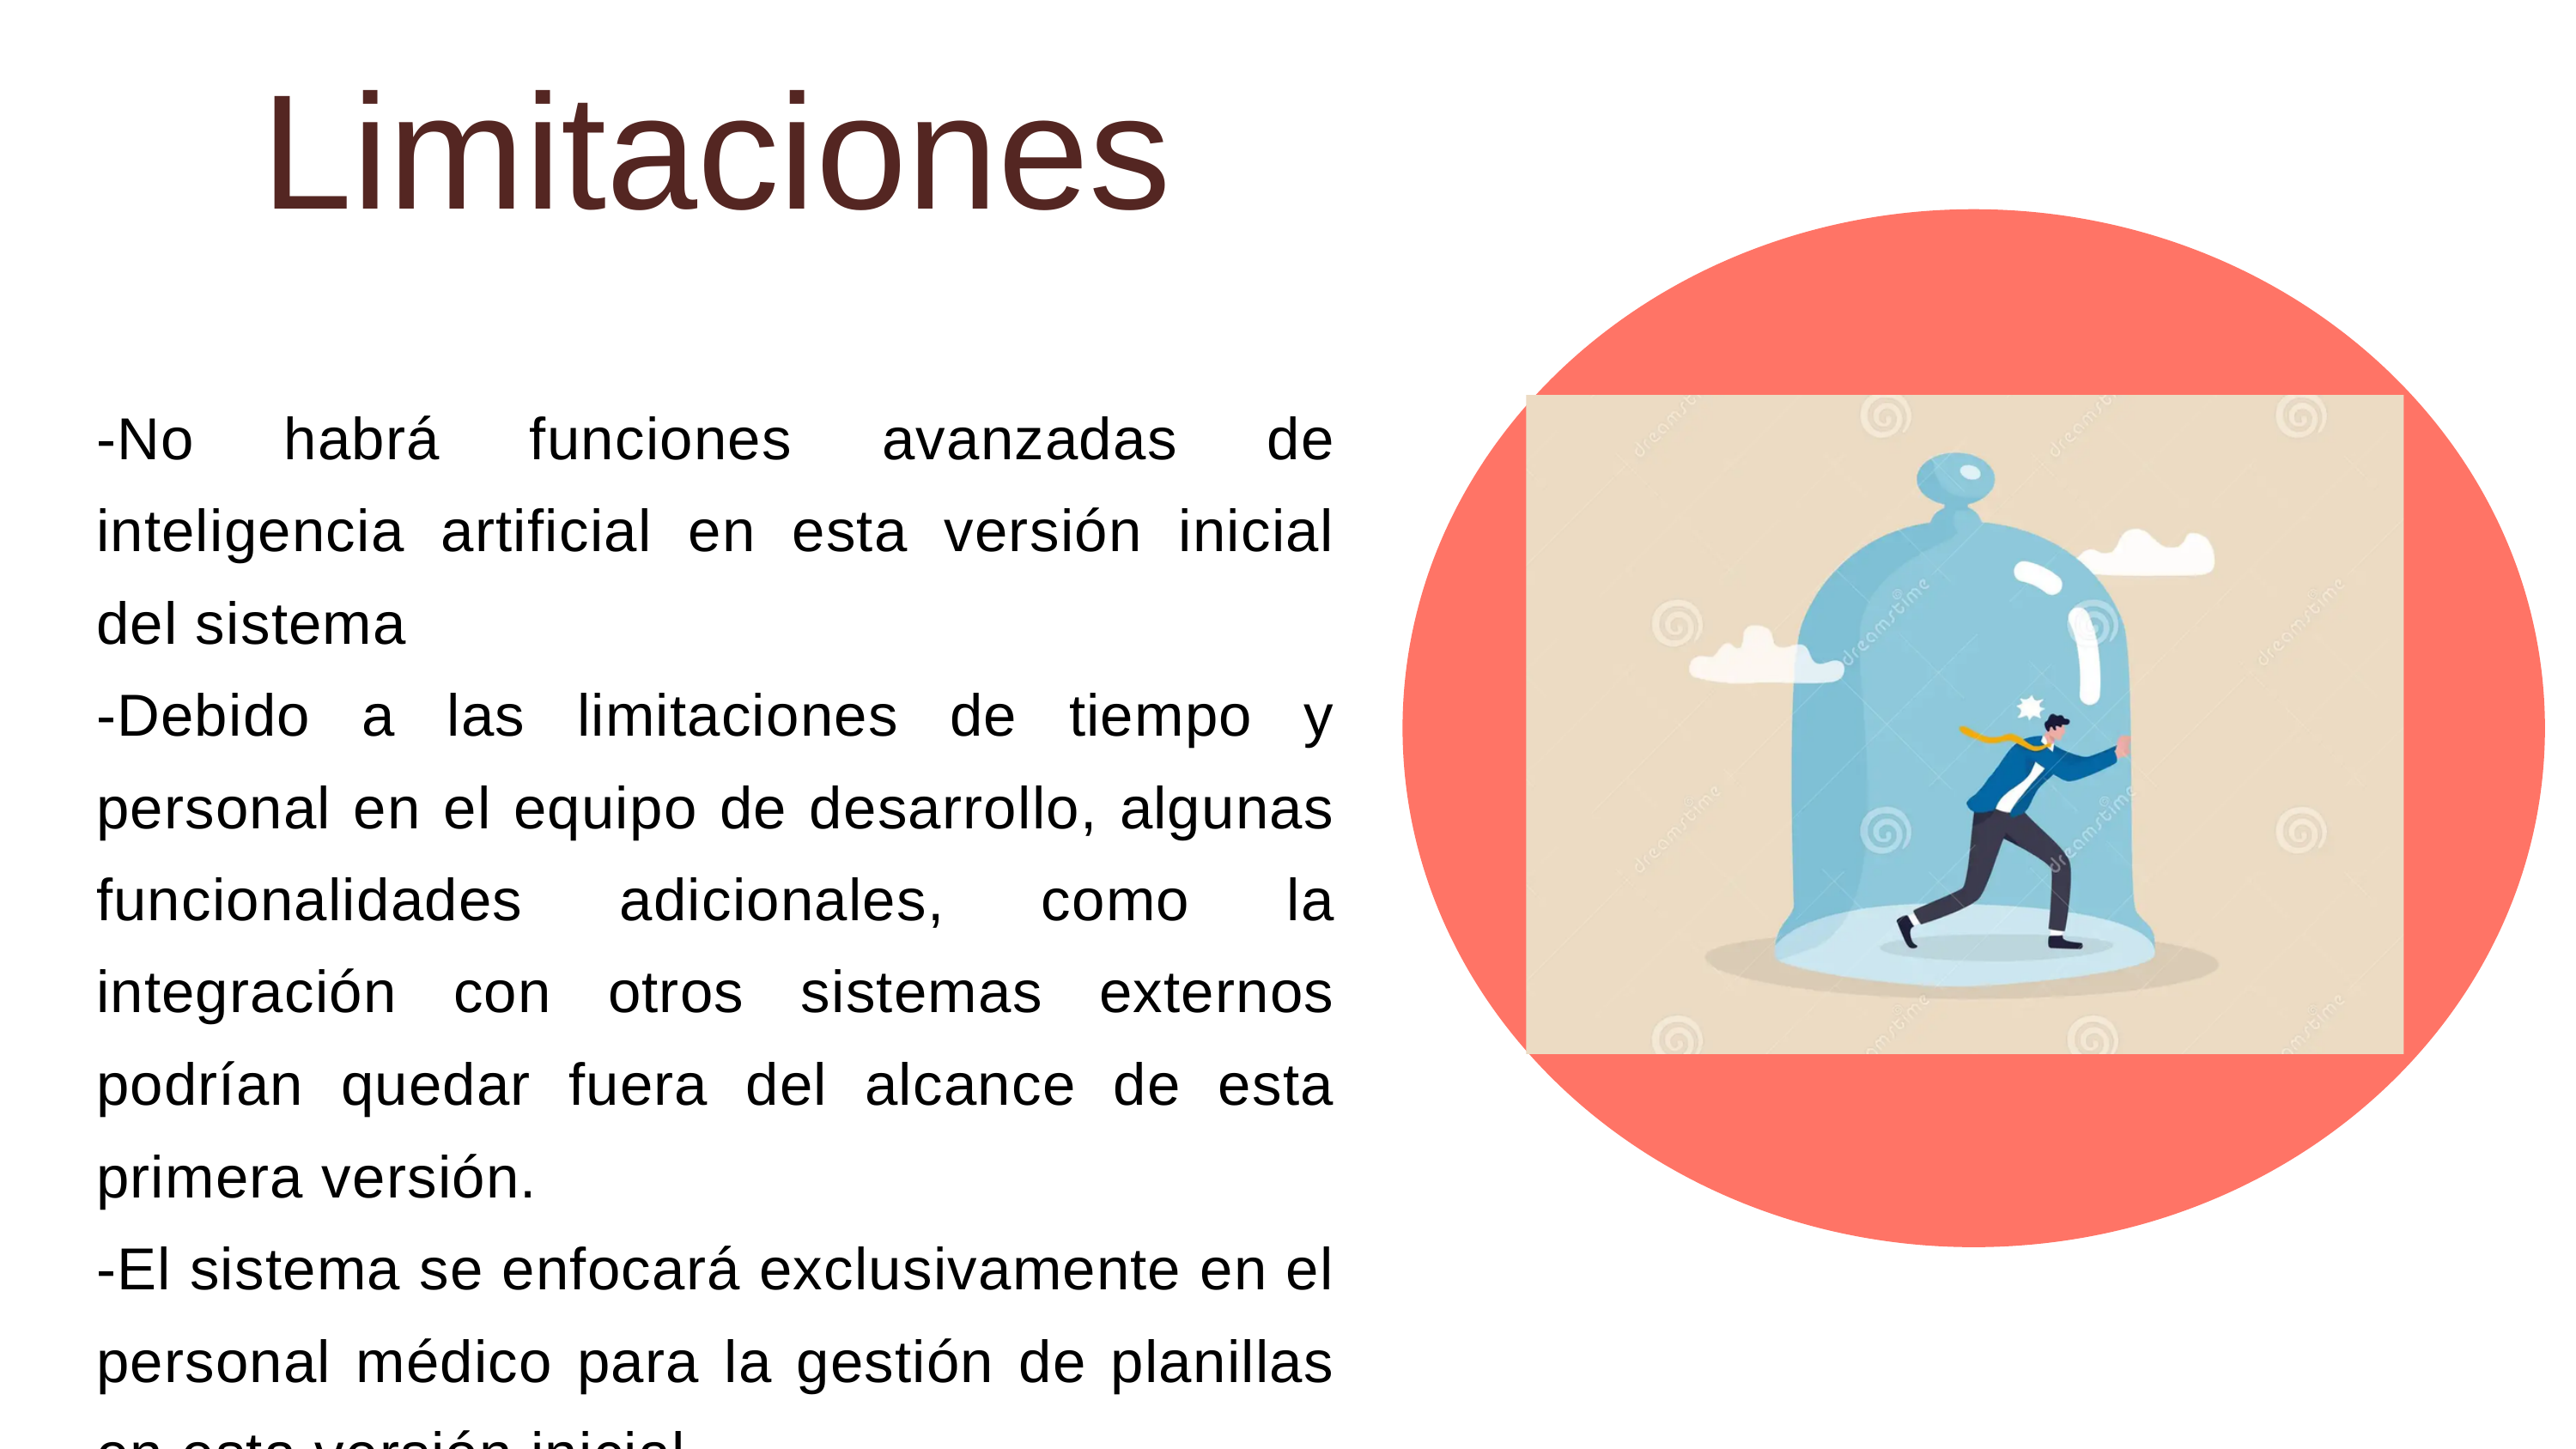

Limitaciones

-No habrá funciones avanzadas de inteligencia artificial en esta versión inicial del sistema
-Debido a las limitaciones de tiempo y personal en el equipo de desarrollo, algunas funcionalidades adicionales, como la integración con otros sistemas externos podrían quedar fuera del alcance de esta primera versión.
-El sistema se enfocará exclusivamente en el personal médico para la gestión de planillas en esta versión inicial